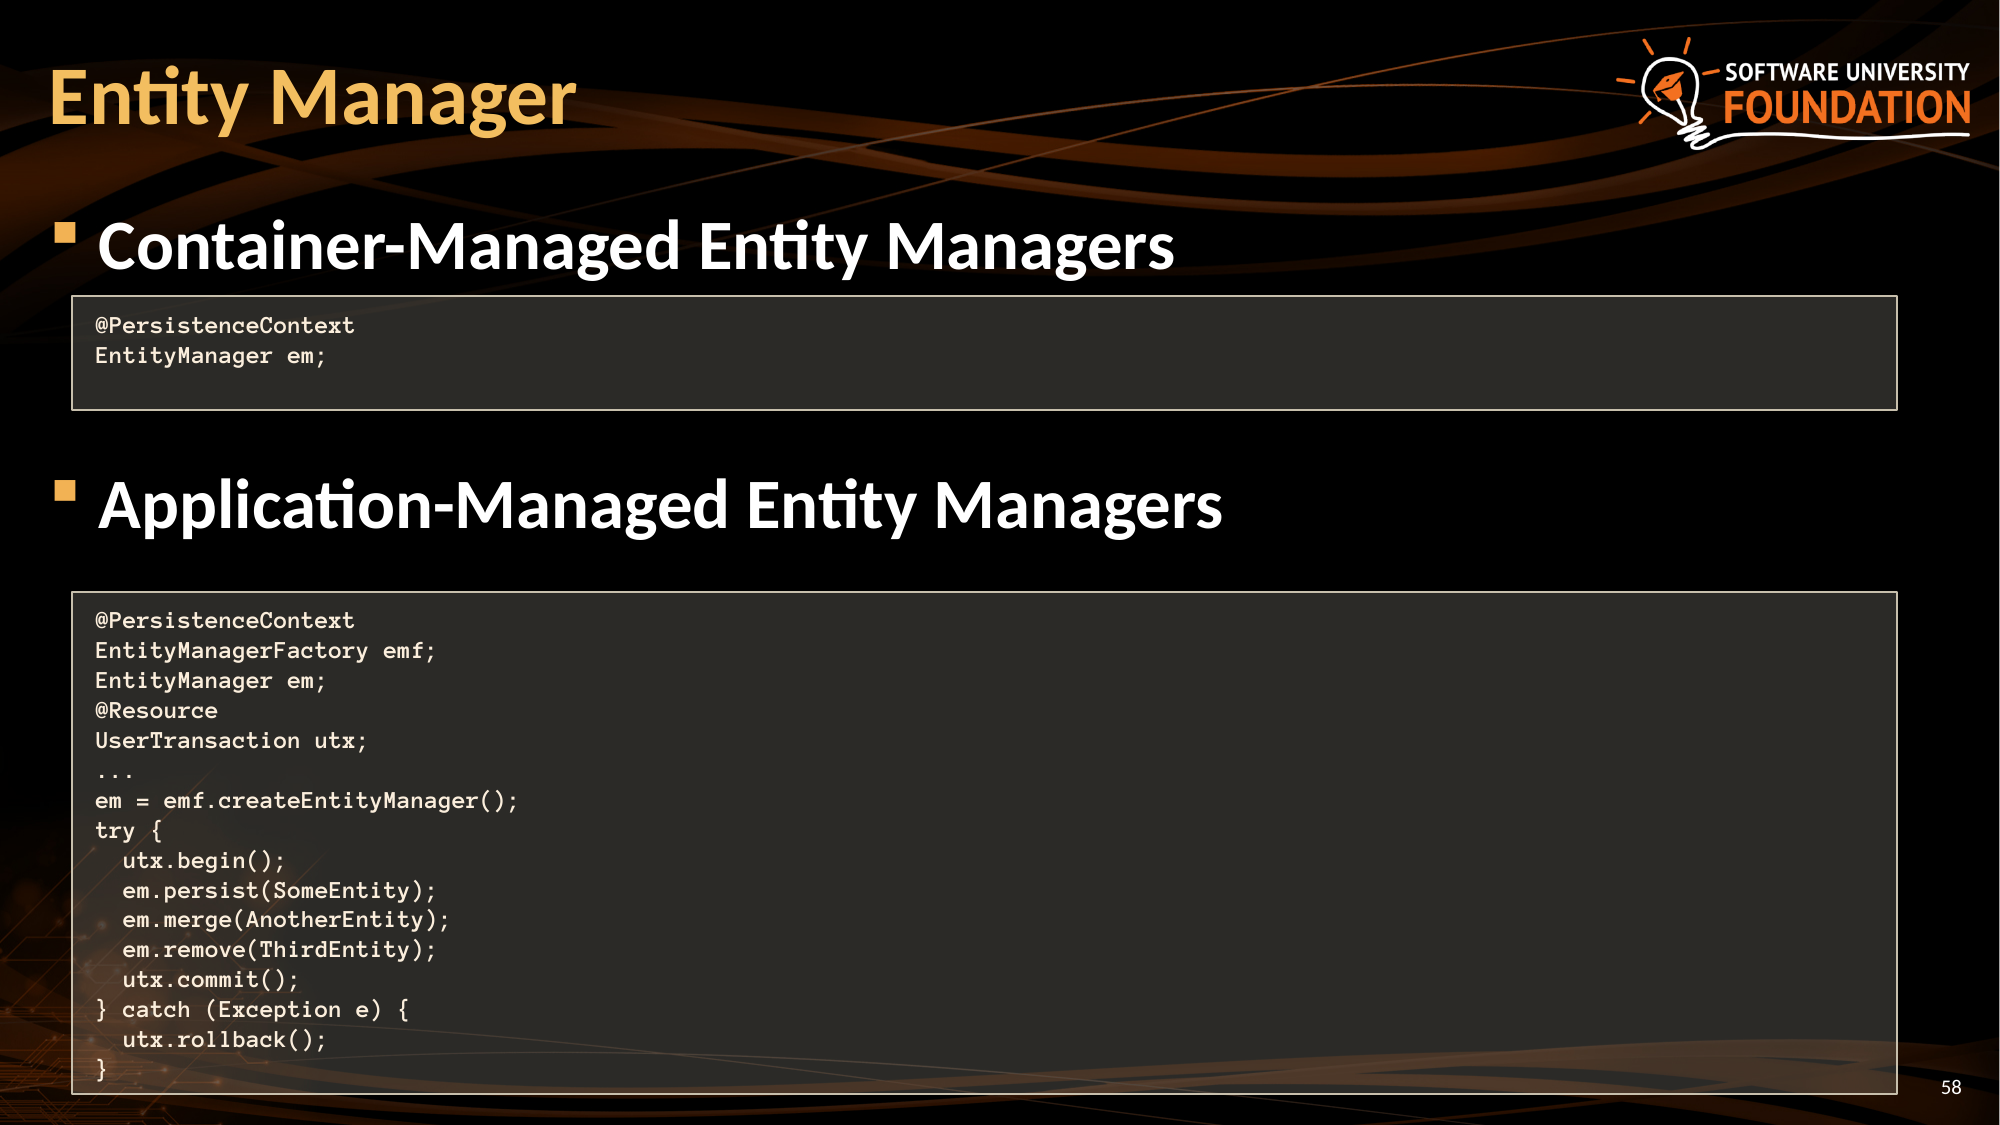

# Entity Manager
Container-Managed Entity Managers

Application-Managed Entity Managers

@PersistenceContext
EntityManager em;

@PersistenceContext
EntityManagerFactory emf;
EntityManager em;
@Resource
UserTransaction utx;
...
em = emf.createEntityManager();
try {
  utx.begin();
  em.persist(SomeEntity);
  em.merge(AnotherEntity);
  em.remove(ThirdEntity);
  utx.commit();
} catch (Exception e) {
  utx.rollback();
}
58